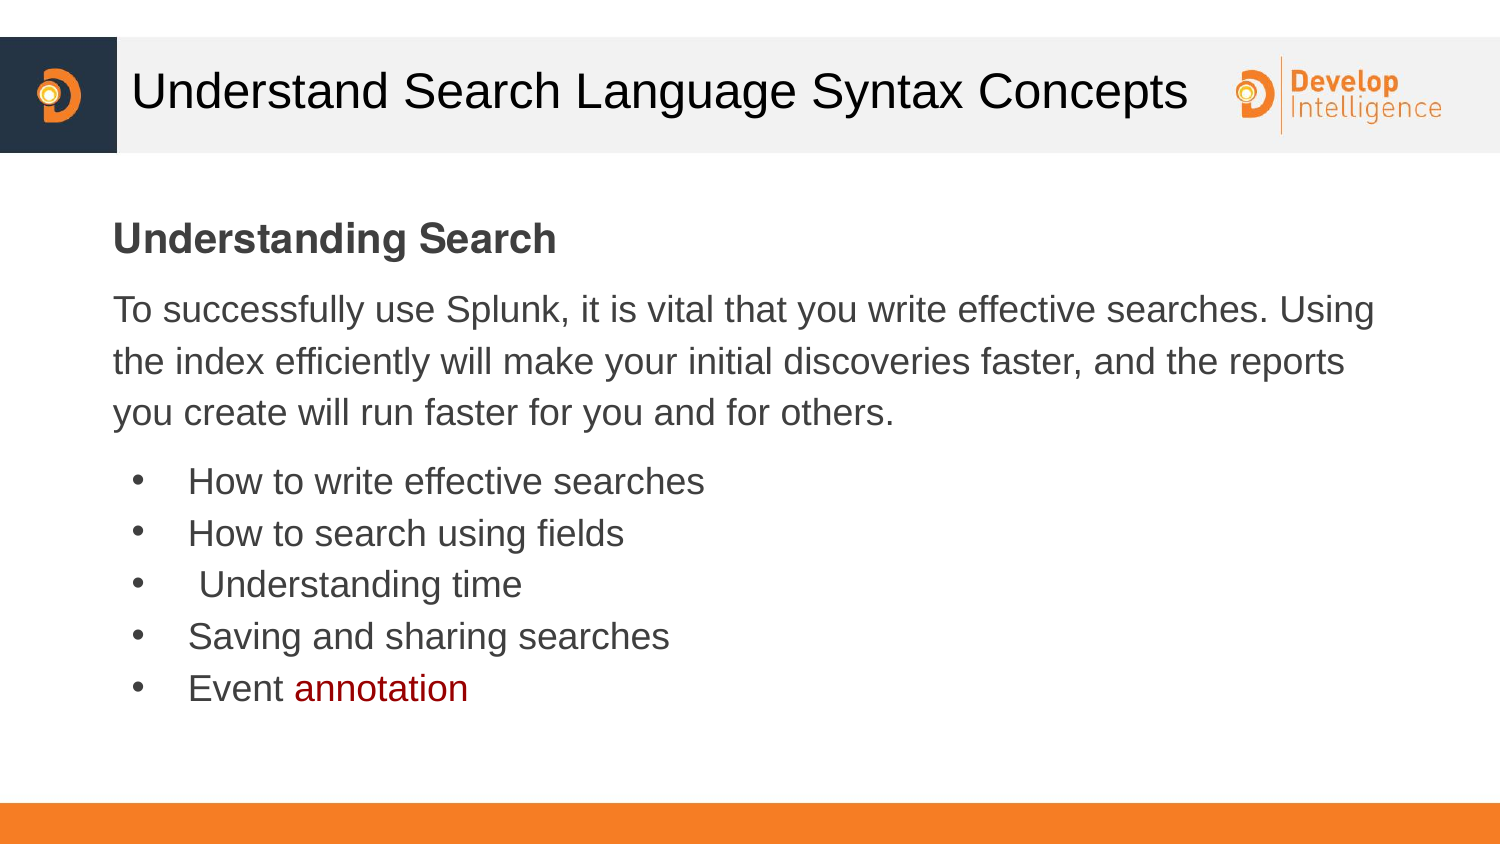

# Understand Search Language Syntax Concepts
Understanding Search
To successfully use Splunk, it is vital that you write effective searches. Using the index efficiently will make your initial discoveries faster, and the reports you create will run faster for you and for others.
How to write effective searches
How to search using fields
 Understanding time
Saving and sharing searches
Event annotation